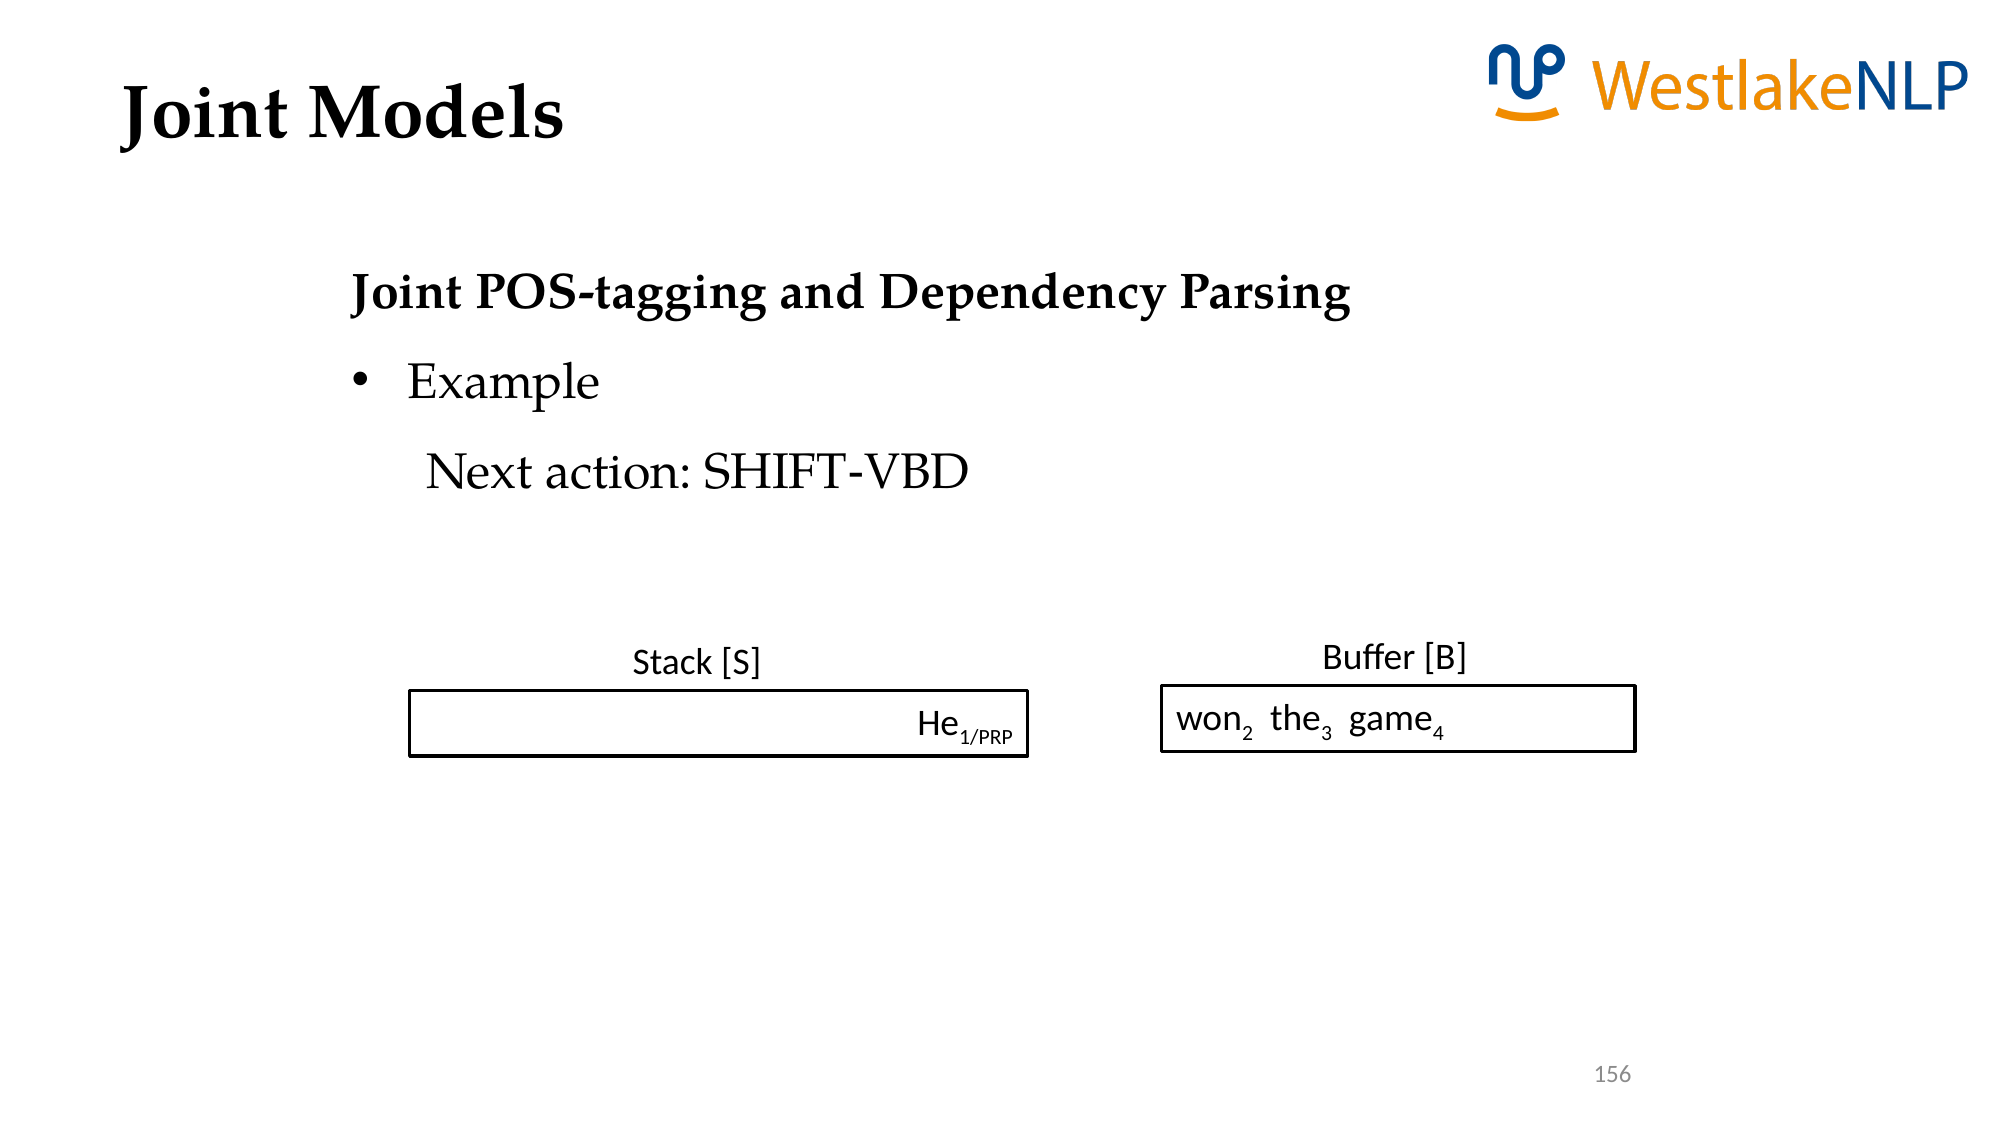

Joint Models
Joint POS-tagging and Dependency Parsing
Example
Next action: SHIFT-VBD
Buffer [B]
Stack [S]
won2  the3  game4
He1/PRP
156